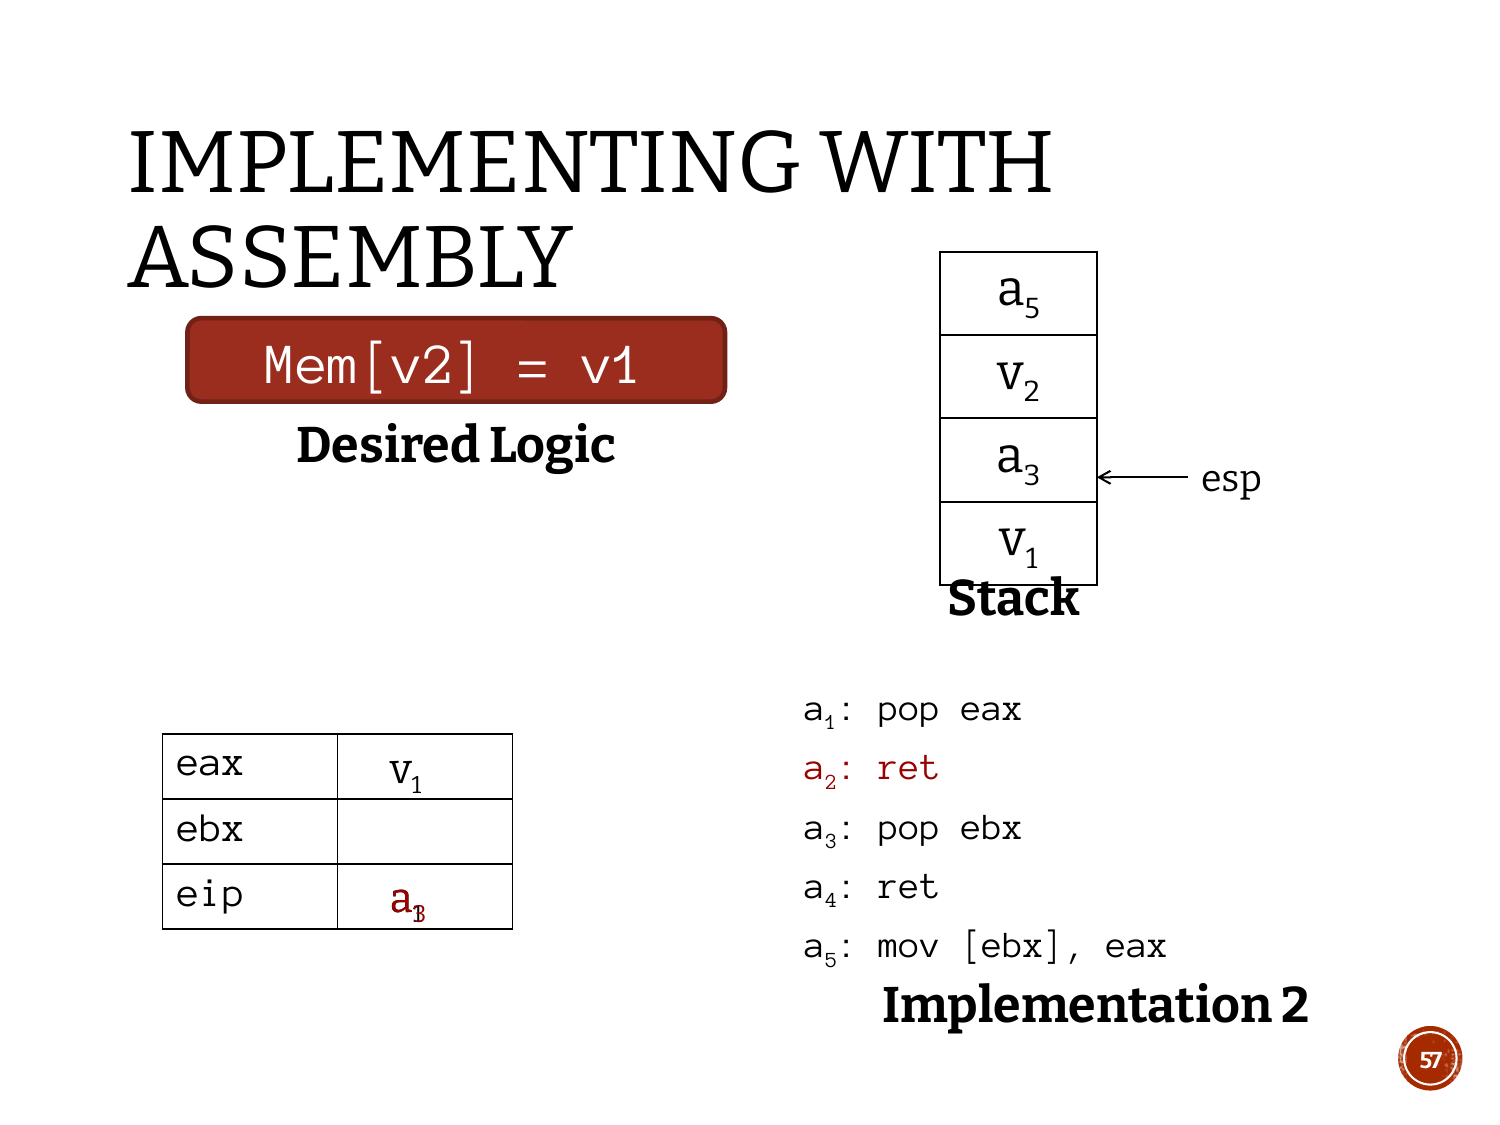

# implementing with Assembly
| a5 |
| --- |
| v2 |
| a3 |
| v1 |
Mem[v2] = v1
Desired Logic
esp
Stack
a1: pop eax
a2: ret
a3: pop ebx
a4: ret
a5: mov [ebx], eax
Implementation 2
| eax |  |
| --- | --- |
| ebx |  |
| eip |  |
v1
a1
a3
57